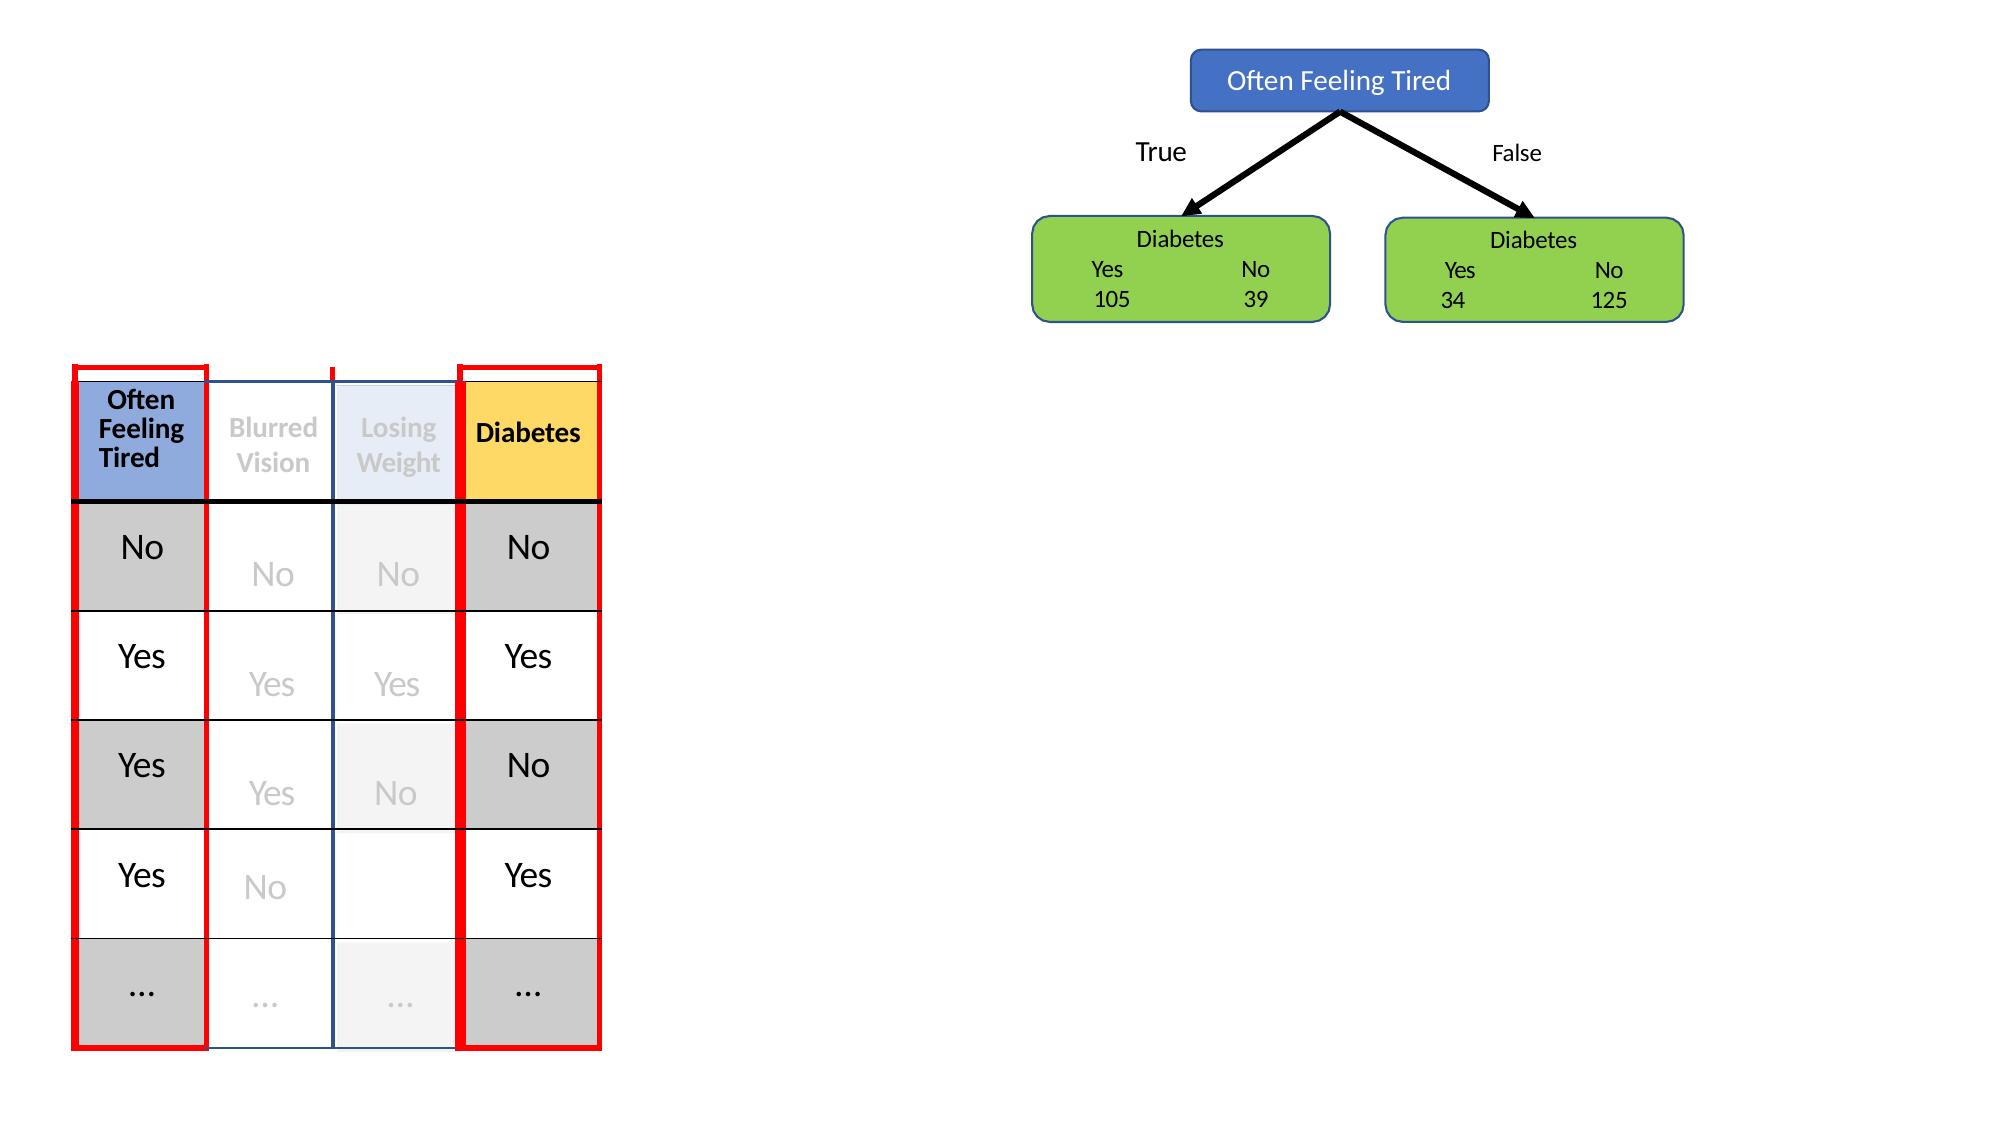

Often Feeling Tired

True
False

Diabetes
Diabetes
Yes 105
No 39
Yes 34
No 125
|  |  |  |  |
| --- | --- | --- | --- |
| Often Feeling Tired |  |  | Diabetes |
| No |  |  | No |
| Yes |  |  | Yes |
| Yes |  |  | No |
| Yes |  |  | Yes |
| … |  |  | … |

Blurred
Vision
No Yes Yes

No

…
Losing
Weight
No Yes No

…